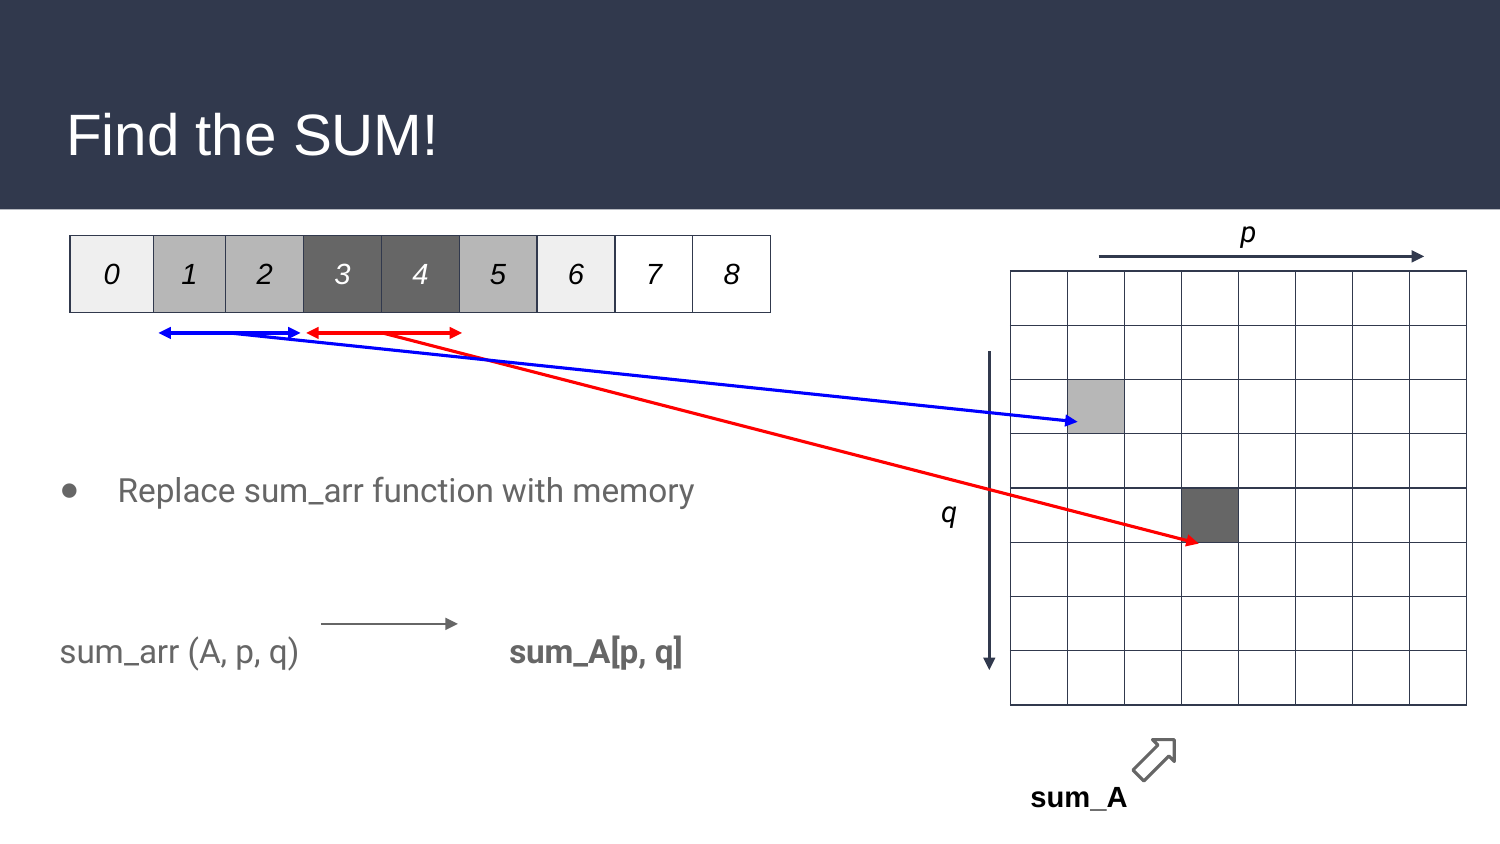

# Find the SUM!

p
| 0 | 1 | 2 | 3 | 4 | 5 | 6 | 7 | 8 |
| --- | --- | --- | --- | --- | --- | --- | --- | --- |
|  |  |  |  |  |  |  |  |
| --- | --- | --- | --- | --- | --- | --- | --- |
|  |  |  |  |  |  |  |  |
|  |  |  |  |  |  |  |  |
|  |  |  |  |  |  |  |  |
|  |  |  |  |  |  |  |  |
|  |  |  |  |  |  |  |  |
|  |  |  |  |  |  |  |  |
|  |  |  |  |  |  |  |  |
Replace sum_arr function with memory

sum_arr (A, p, q)		sum_A[p, q]

q

sum_A